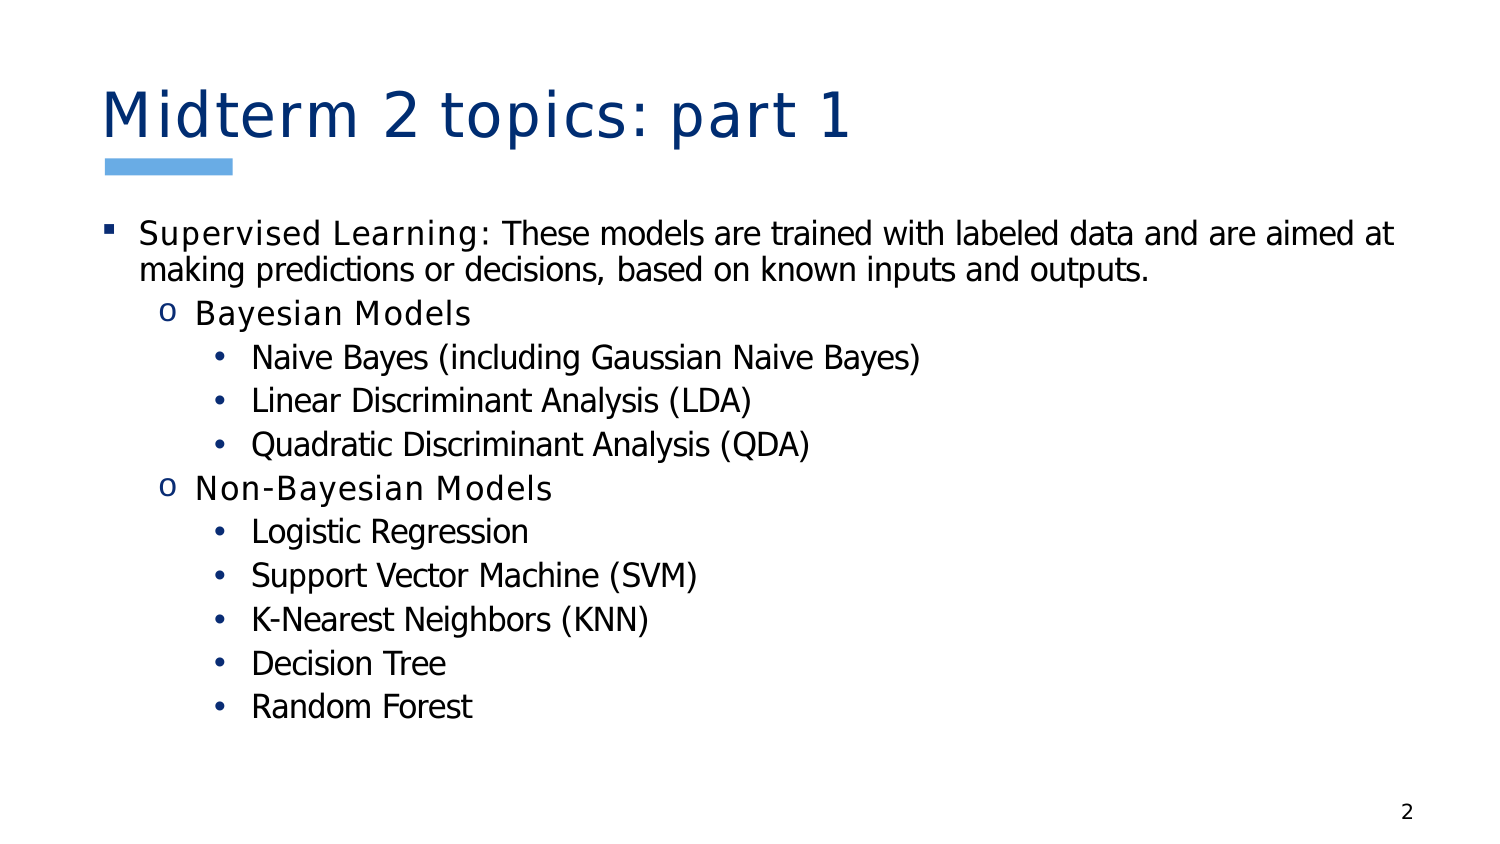

# Midterm 2 topics: part 1
Supervised Learning: These models are trained with labeled data and are aimed at making predictions or decisions, based on known inputs and outputs.
Bayesian Models
Naive Bayes (including Gaussian Naive Bayes)
Linear Discriminant Analysis (LDA)
Quadratic Discriminant Analysis (QDA)
Non-Bayesian Models
Logistic Regression
Support Vector Machine (SVM)
K-Nearest Neighbors (KNN)
Decision Tree
Random Forest